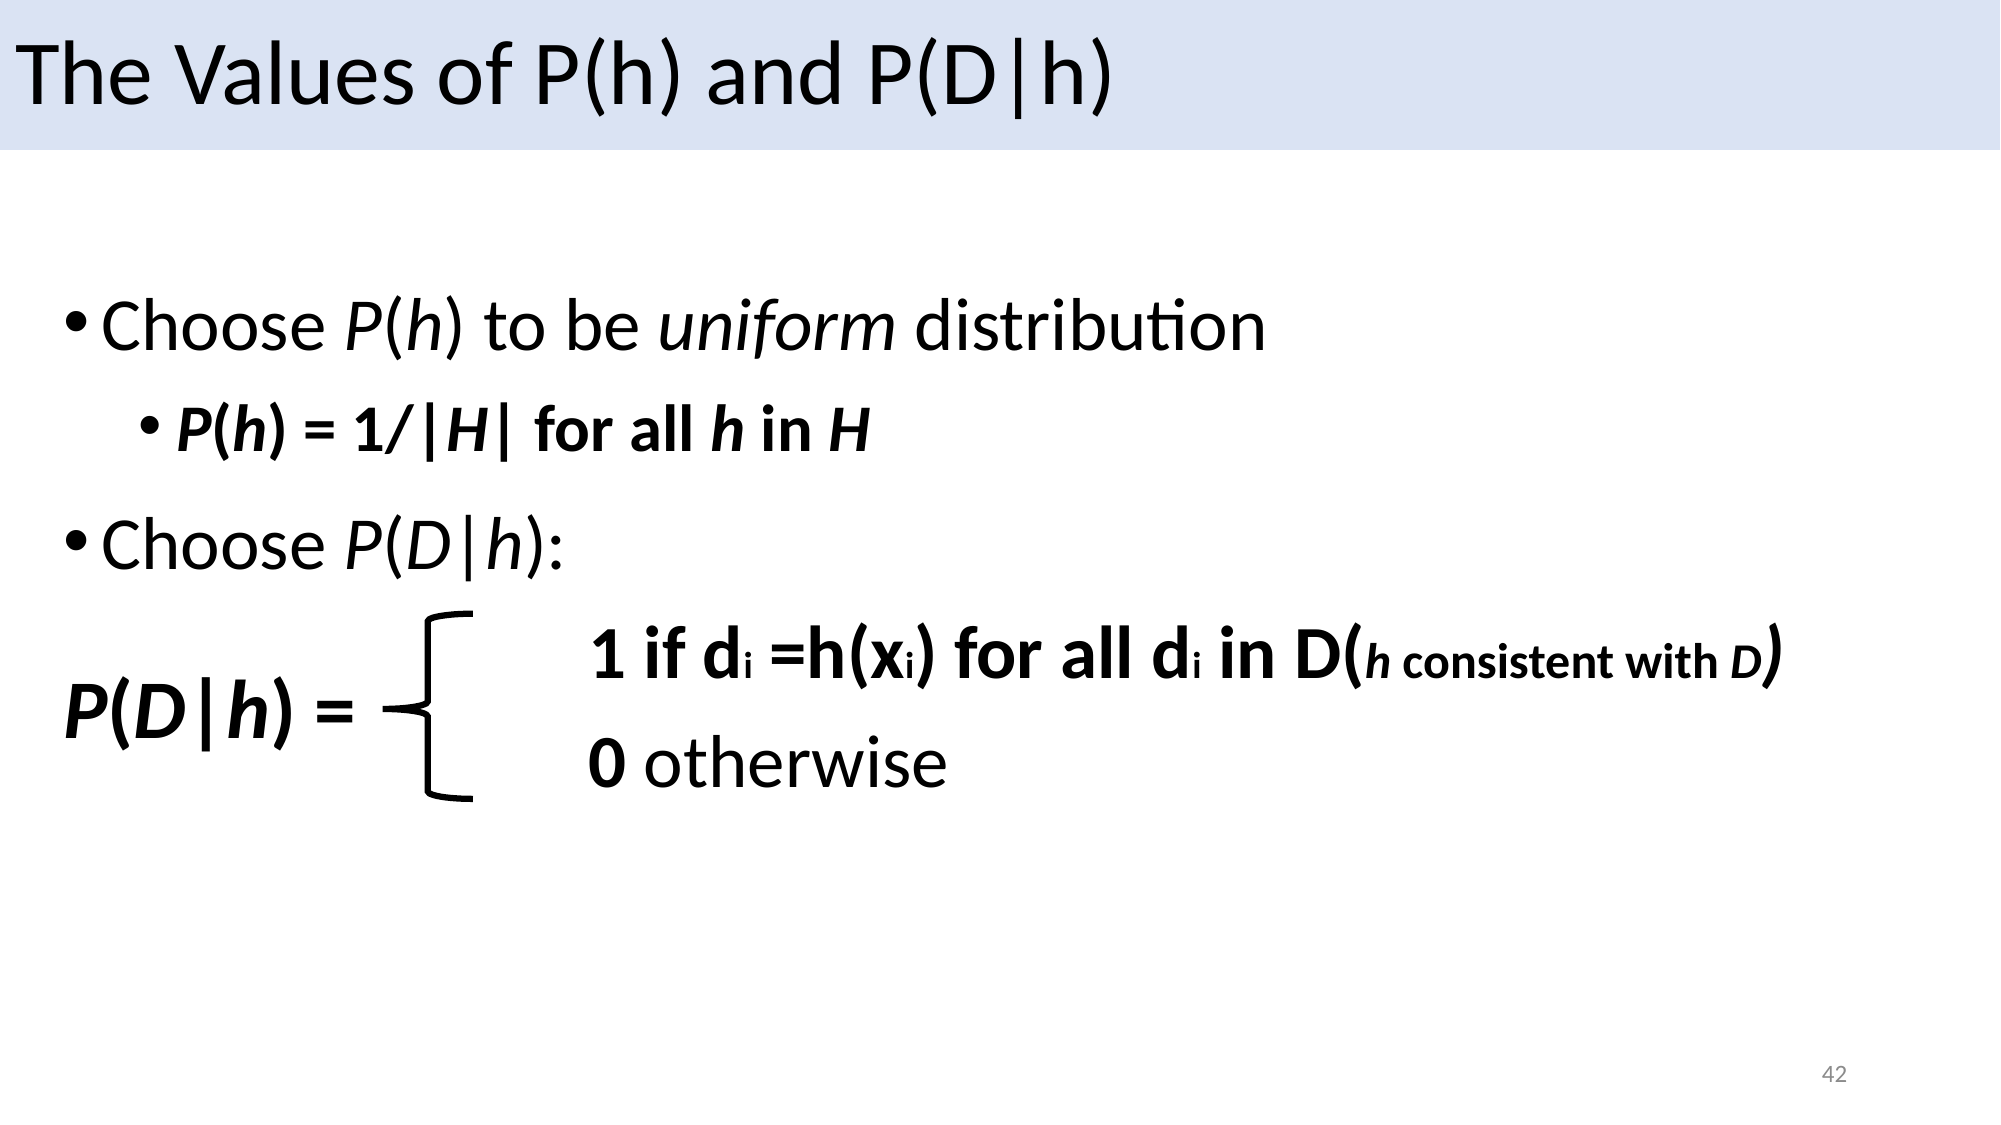

# The Values of P(h) and P(D|h)
Choose P(h) to be uniform distribution
P(h) = 1/|H| for all h in H
Choose P(D|h):
			1 if di =h(xi) for all di in D(h consistent with D)
			0 otherwise

P(D|h) =
42